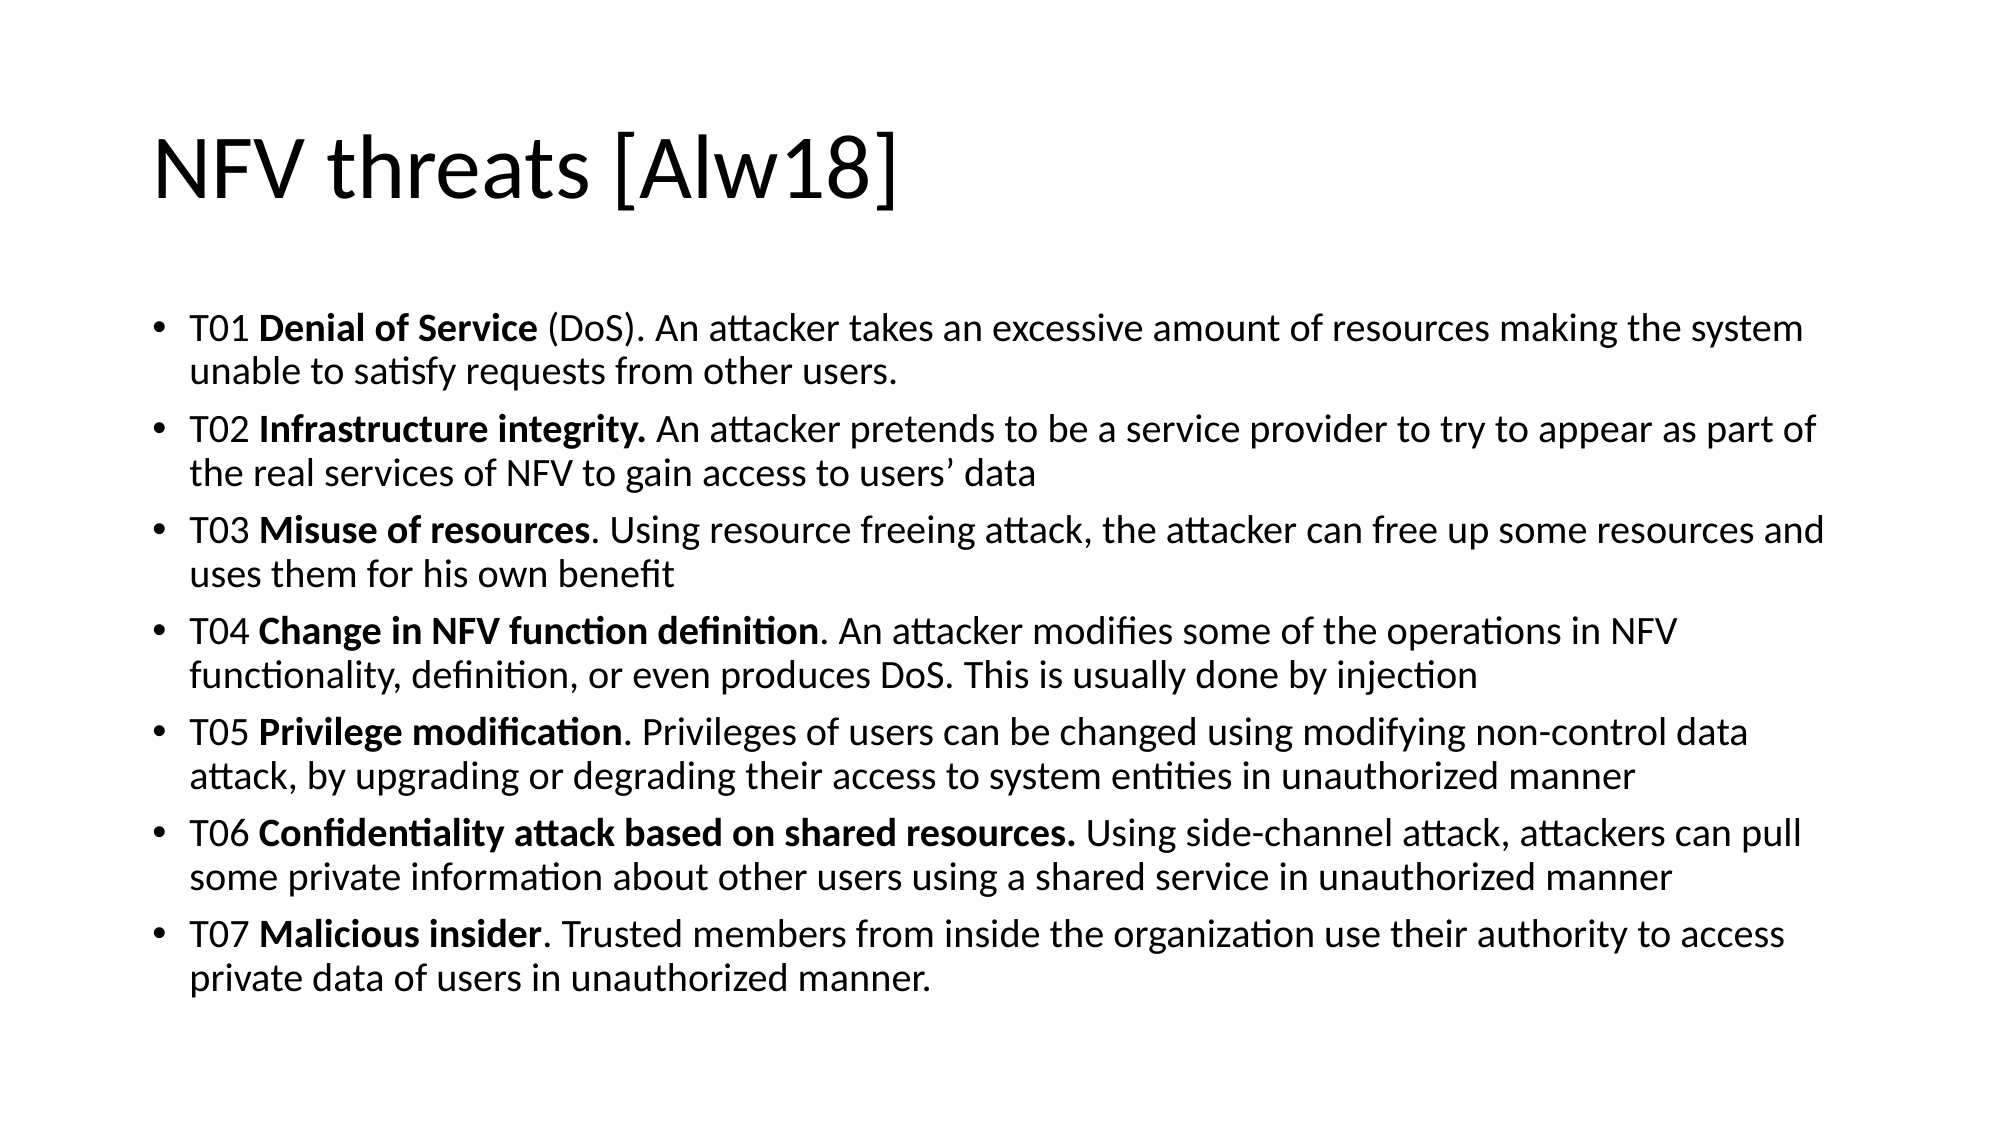

# NFV threats [Alw18]
T01 Denial of Service (DoS). An attacker takes an excessive amount of resources making the system unable to satisfy requests from other users.
T02 Infrastructure integrity. An attacker pretends to be a service provider to try to appear as part of the real services of NFV to gain access to users’ data
T03 Misuse of resources. Using resource freeing attack, the attacker can free up some resources and uses them for his own beneﬁt
T04 Change in NFV function deﬁnition. An attacker modiﬁes some of the operations in NFV functionality, deﬁnition, or even produces DoS. This is usually done by injection
T05 Privilege modiﬁcation. Privileges of users can be changed using modifying non-control data attack, by upgrading or degrading their access to system entities in unauthorized manner
T06 Conﬁdentiality attack based on shared resources. Using side-channel attack, attackers can pull some private information about other users using a shared service in unauthorized manner
T07 Malicious insider. Trusted members from inside the organization use their authority to access private data of users in unauthorized manner.